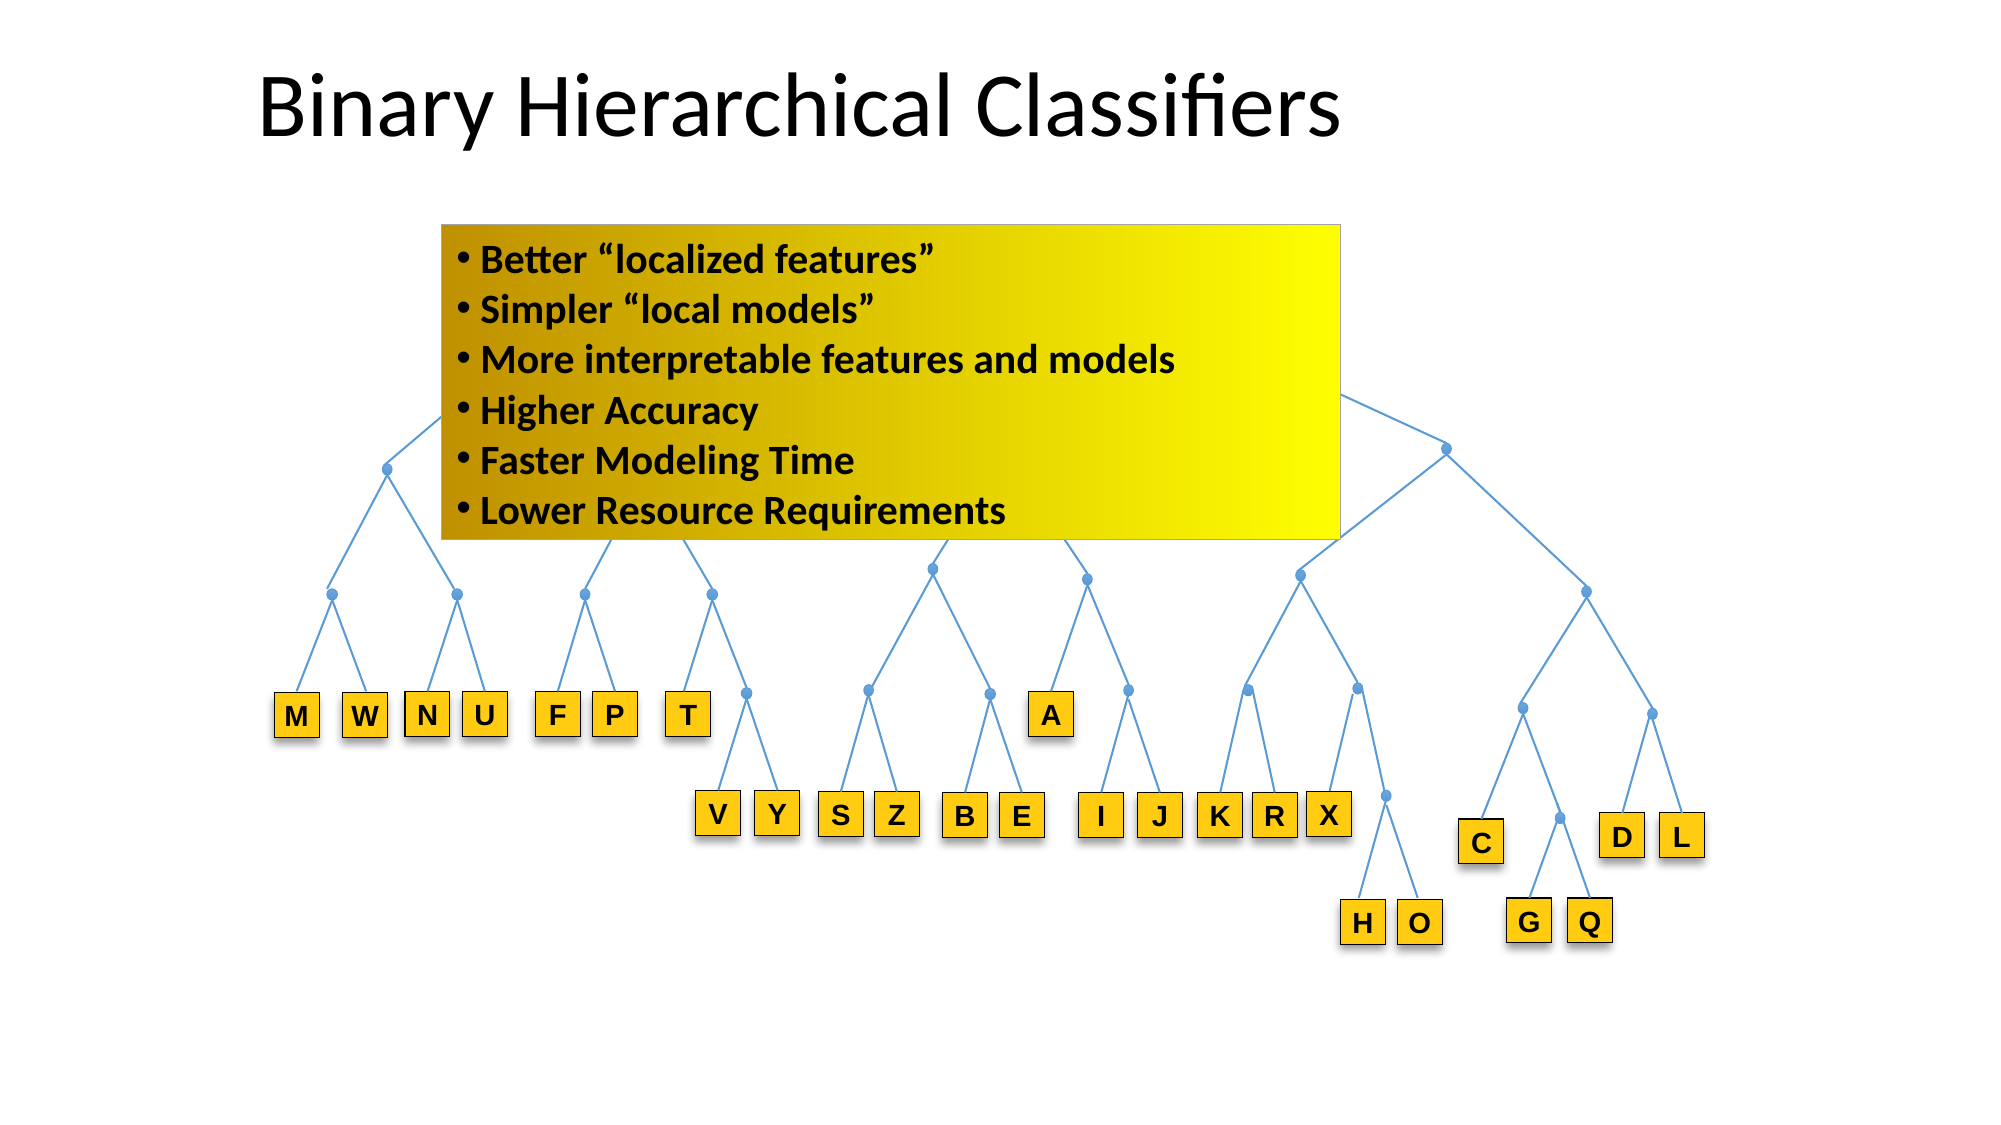

# Binary Hierarchical Classifiers
 Better “localized features”
 Simpler “local models”
 More interpretable features and models
 Higher Accuracy
 Faster Modeling Time
 Lower Resource Requirements

F
U
N
P
T
A
M
W

V
Y
S
X
Z
B
E
I
J
K
R

D
L
C
G
Q
H
O